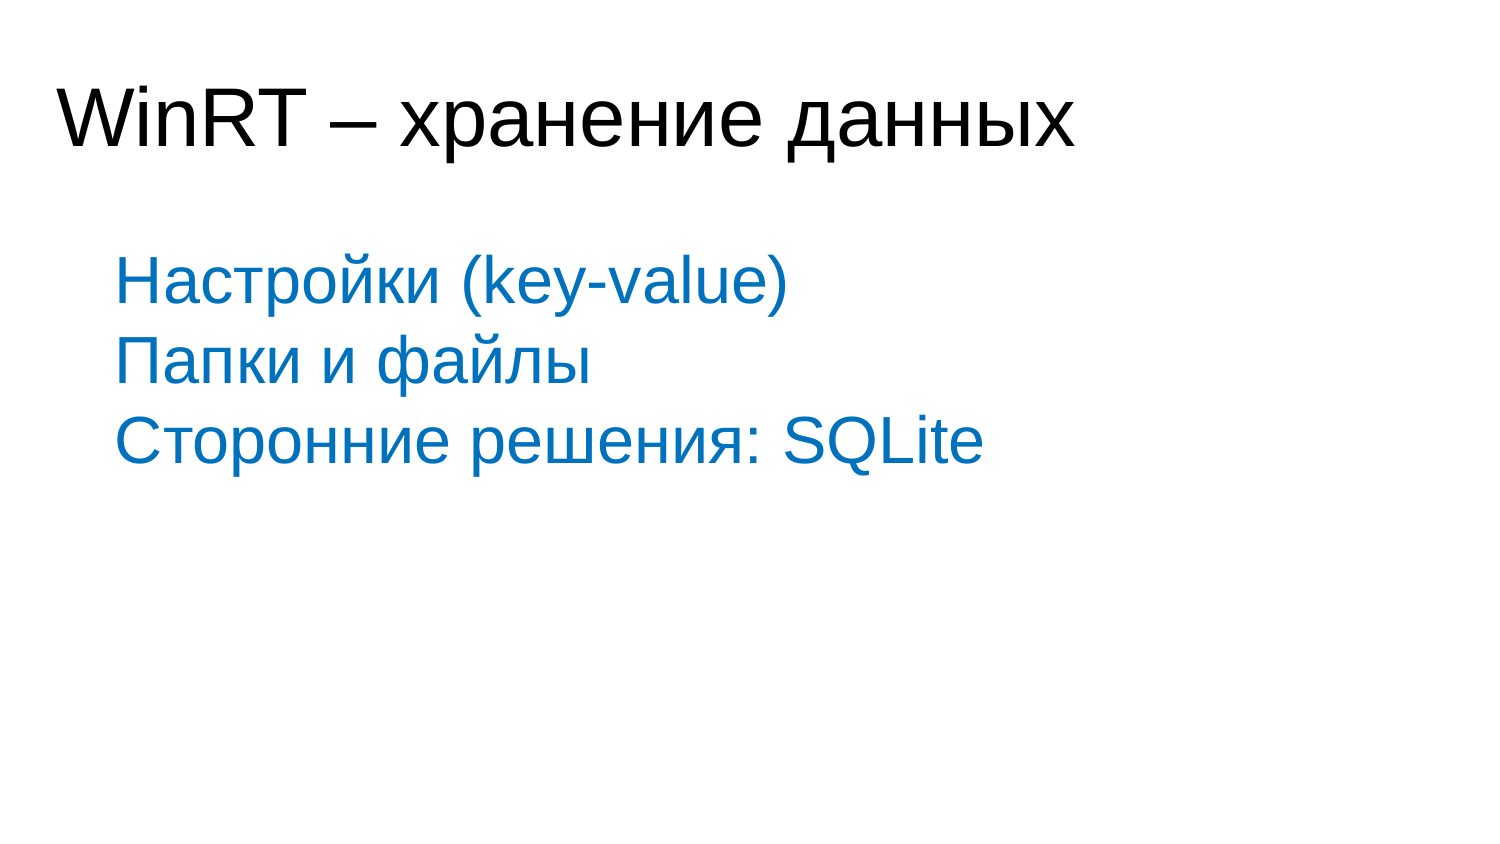

# WinRT – хранение данных
Настройки (key-value)
Папки и файлы
Сторонние решения: SQLite
Application